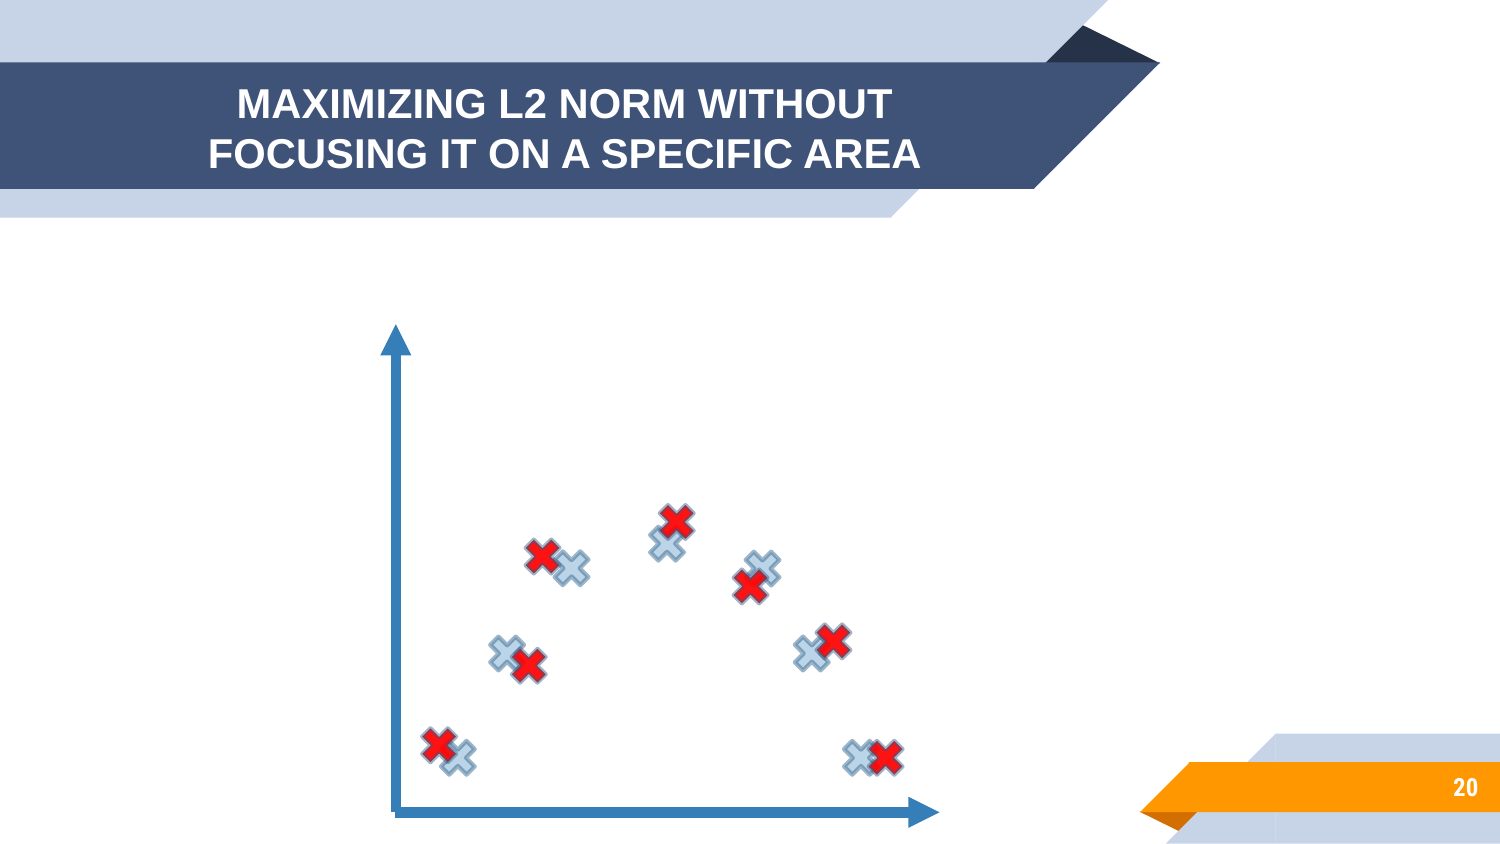

# MAXIMIZING L2 NORM WITHOUT FOCUSING IT ON A SPECIFIC AREA

20